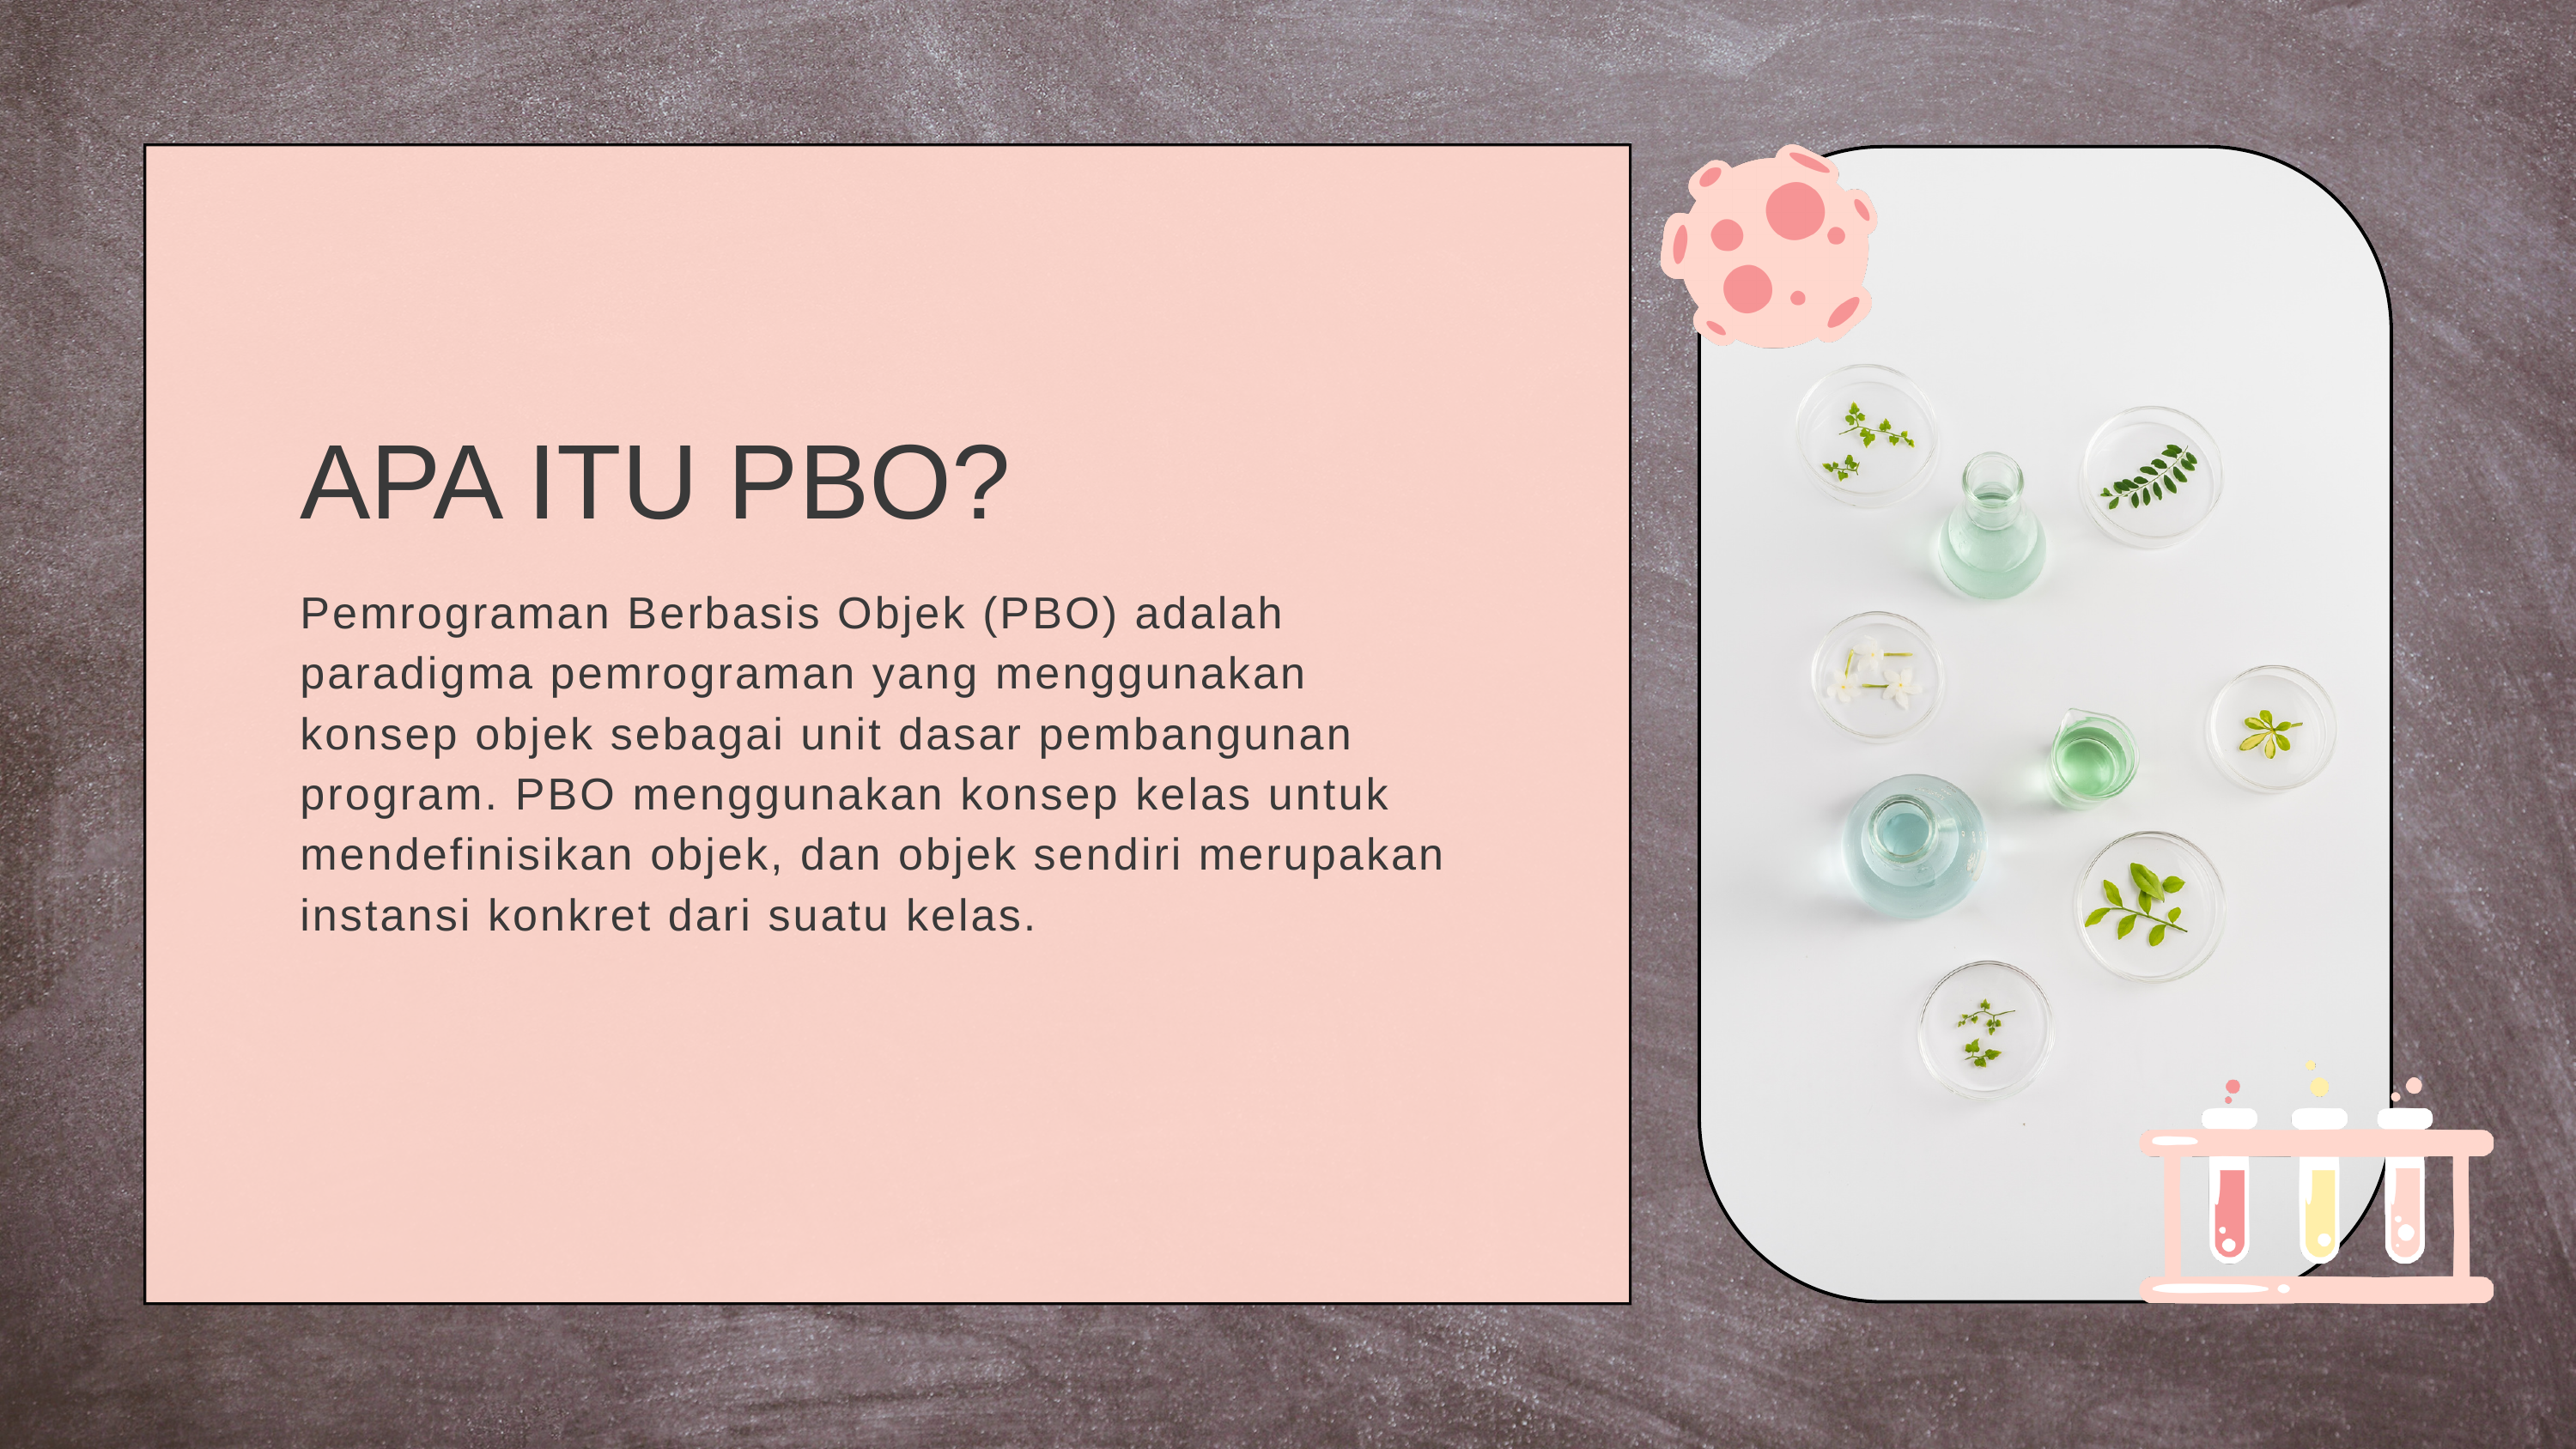

APA ITU PBO?
Pemrograman Berbasis Objek (PBO) adalah paradigma pemrograman yang menggunakan konsep objek sebagai unit dasar pembangunan program. PBO menggunakan konsep kelas untuk mendefinisikan objek, dan objek sendiri merupakan instansi konkret dari suatu kelas.